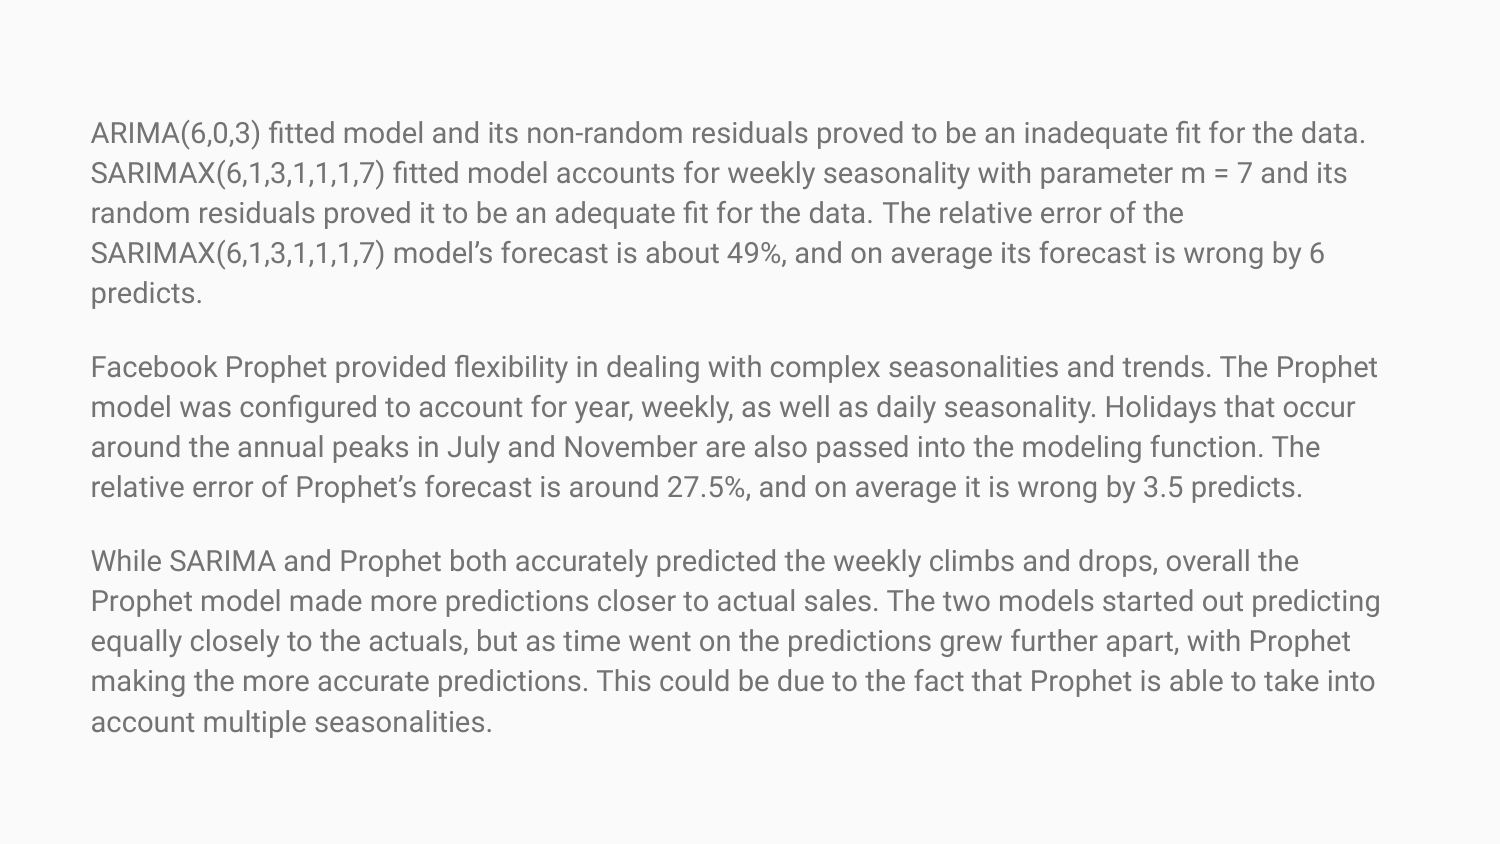

ARIMA(6,0,3) fitted model and its non-random residuals proved to be an inadequate fit for the data. SARIMAX(6,1,3,1,1,1,7) fitted model accounts for weekly seasonality with parameter m = 7 and its random residuals proved it to be an adequate fit for the data. The relative error of the SARIMAX(6,1,3,1,1,1,7) model’s forecast is about 49%, and on average its forecast is wrong by 6 predicts.
Facebook Prophet provided flexibility in dealing with complex seasonalities and trends. The Prophet model was configured to account for year, weekly, as well as daily seasonality. Holidays that occur around the annual peaks in July and November are also passed into the modeling function. The relative error of Prophet’s forecast is around 27.5%, and on average it is wrong by 3.5 predicts.
While SARIMA and Prophet both accurately predicted the weekly climbs and drops, overall the Prophet model made more predictions closer to actual sales. The two models started out predicting equally closely to the actuals, but as time went on the predictions grew further apart, with Prophet making the more accurate predictions. This could be due to the fact that Prophet is able to take into account multiple seasonalities.